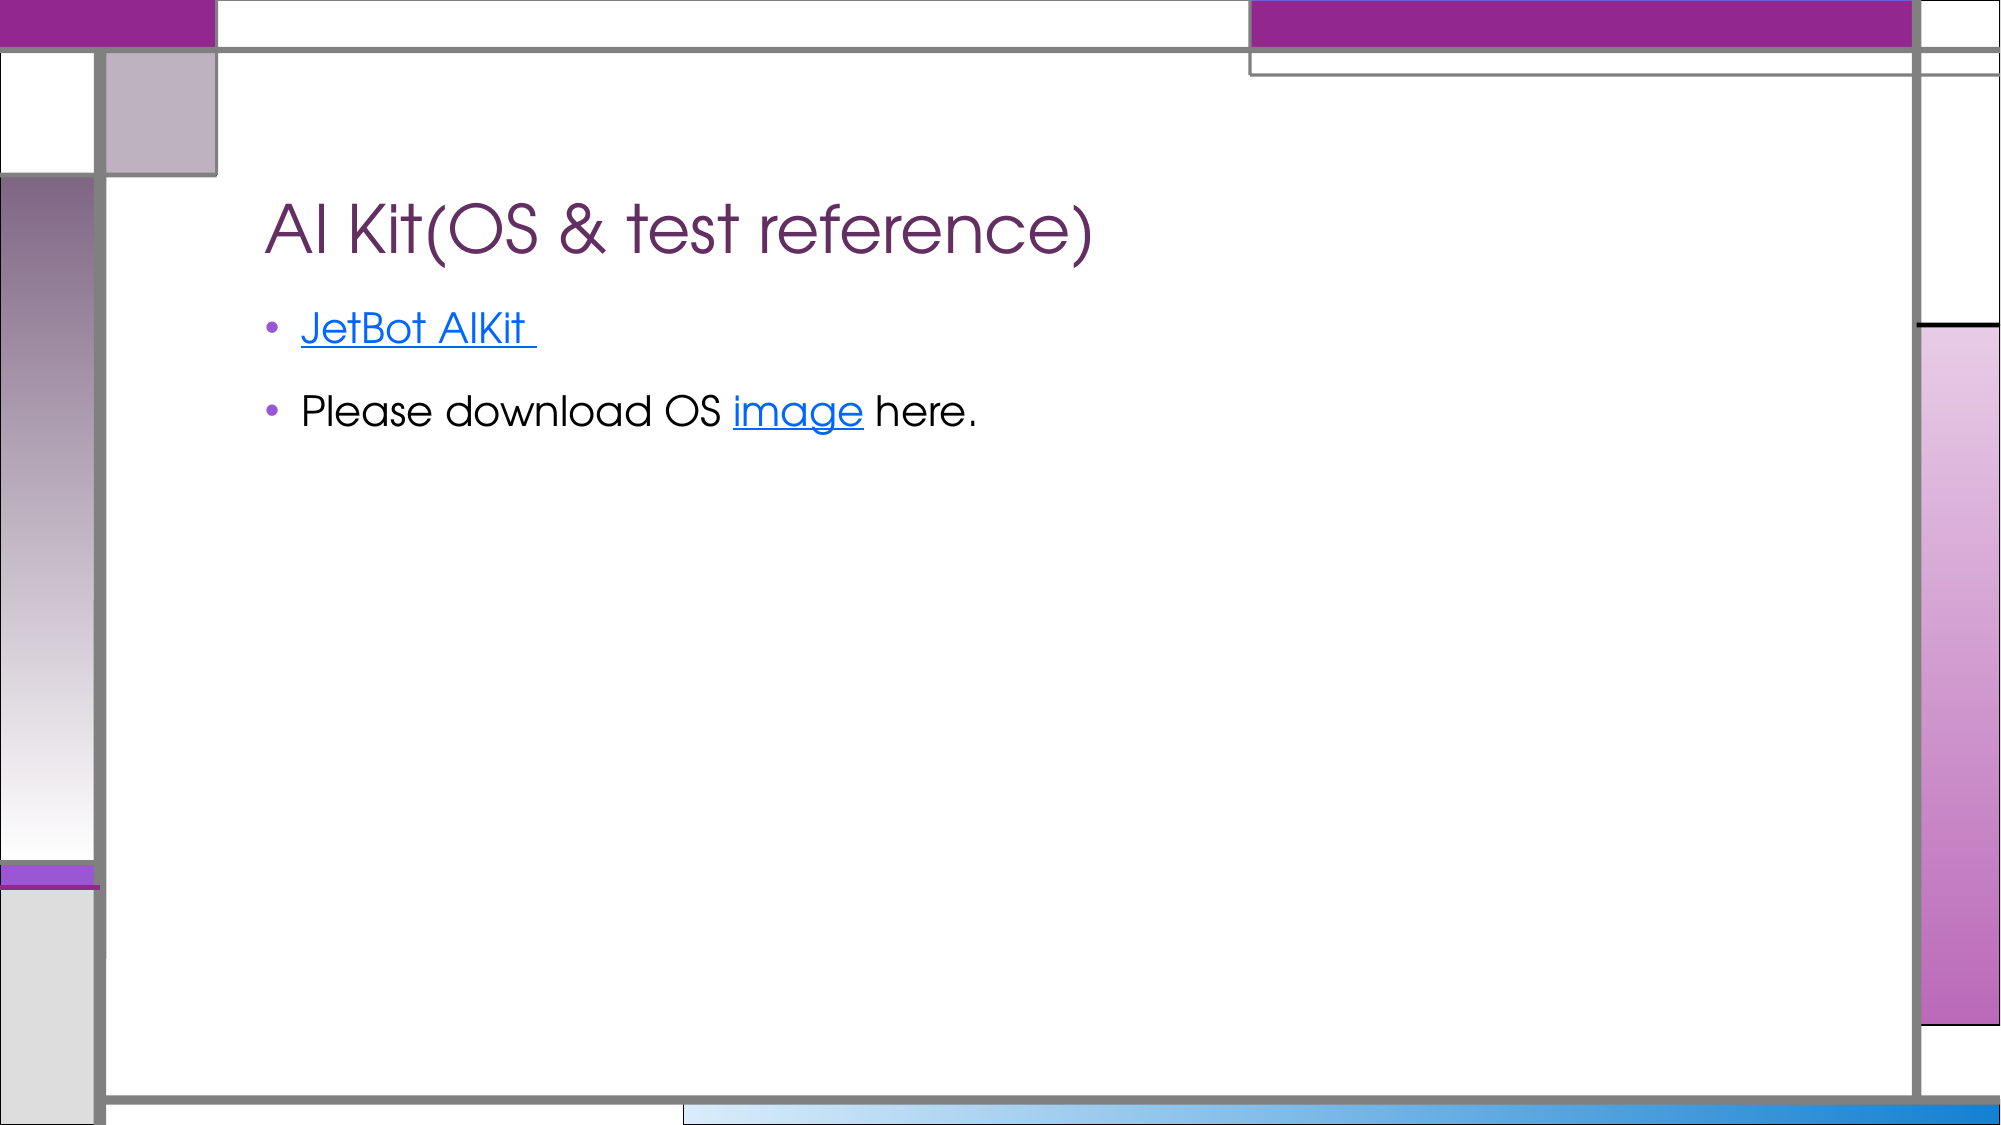

# AI Kit(OS & test reference)
JetBot AIKit
Please download OS image here.